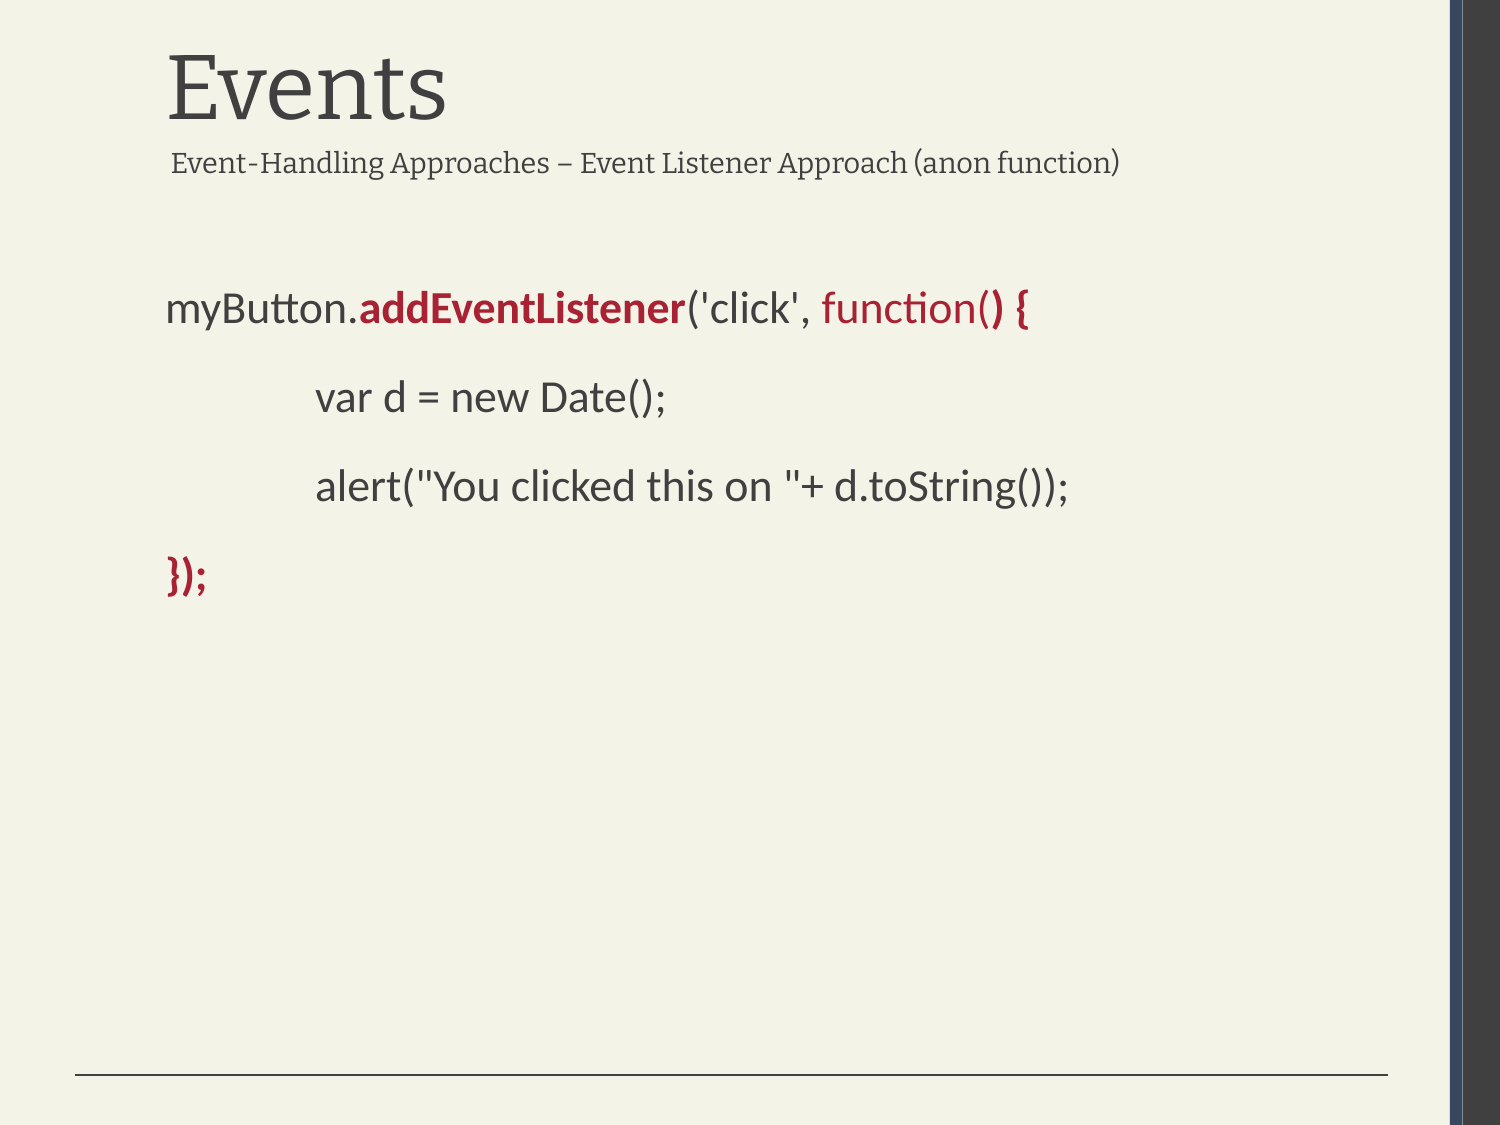

# Events
 Event-Handling Approaches – Event Listener Approach (anon function)
myButton.addEventListener('click', function() {
	var d = new Date();
	alert("You clicked this on "+ d.toString());
});